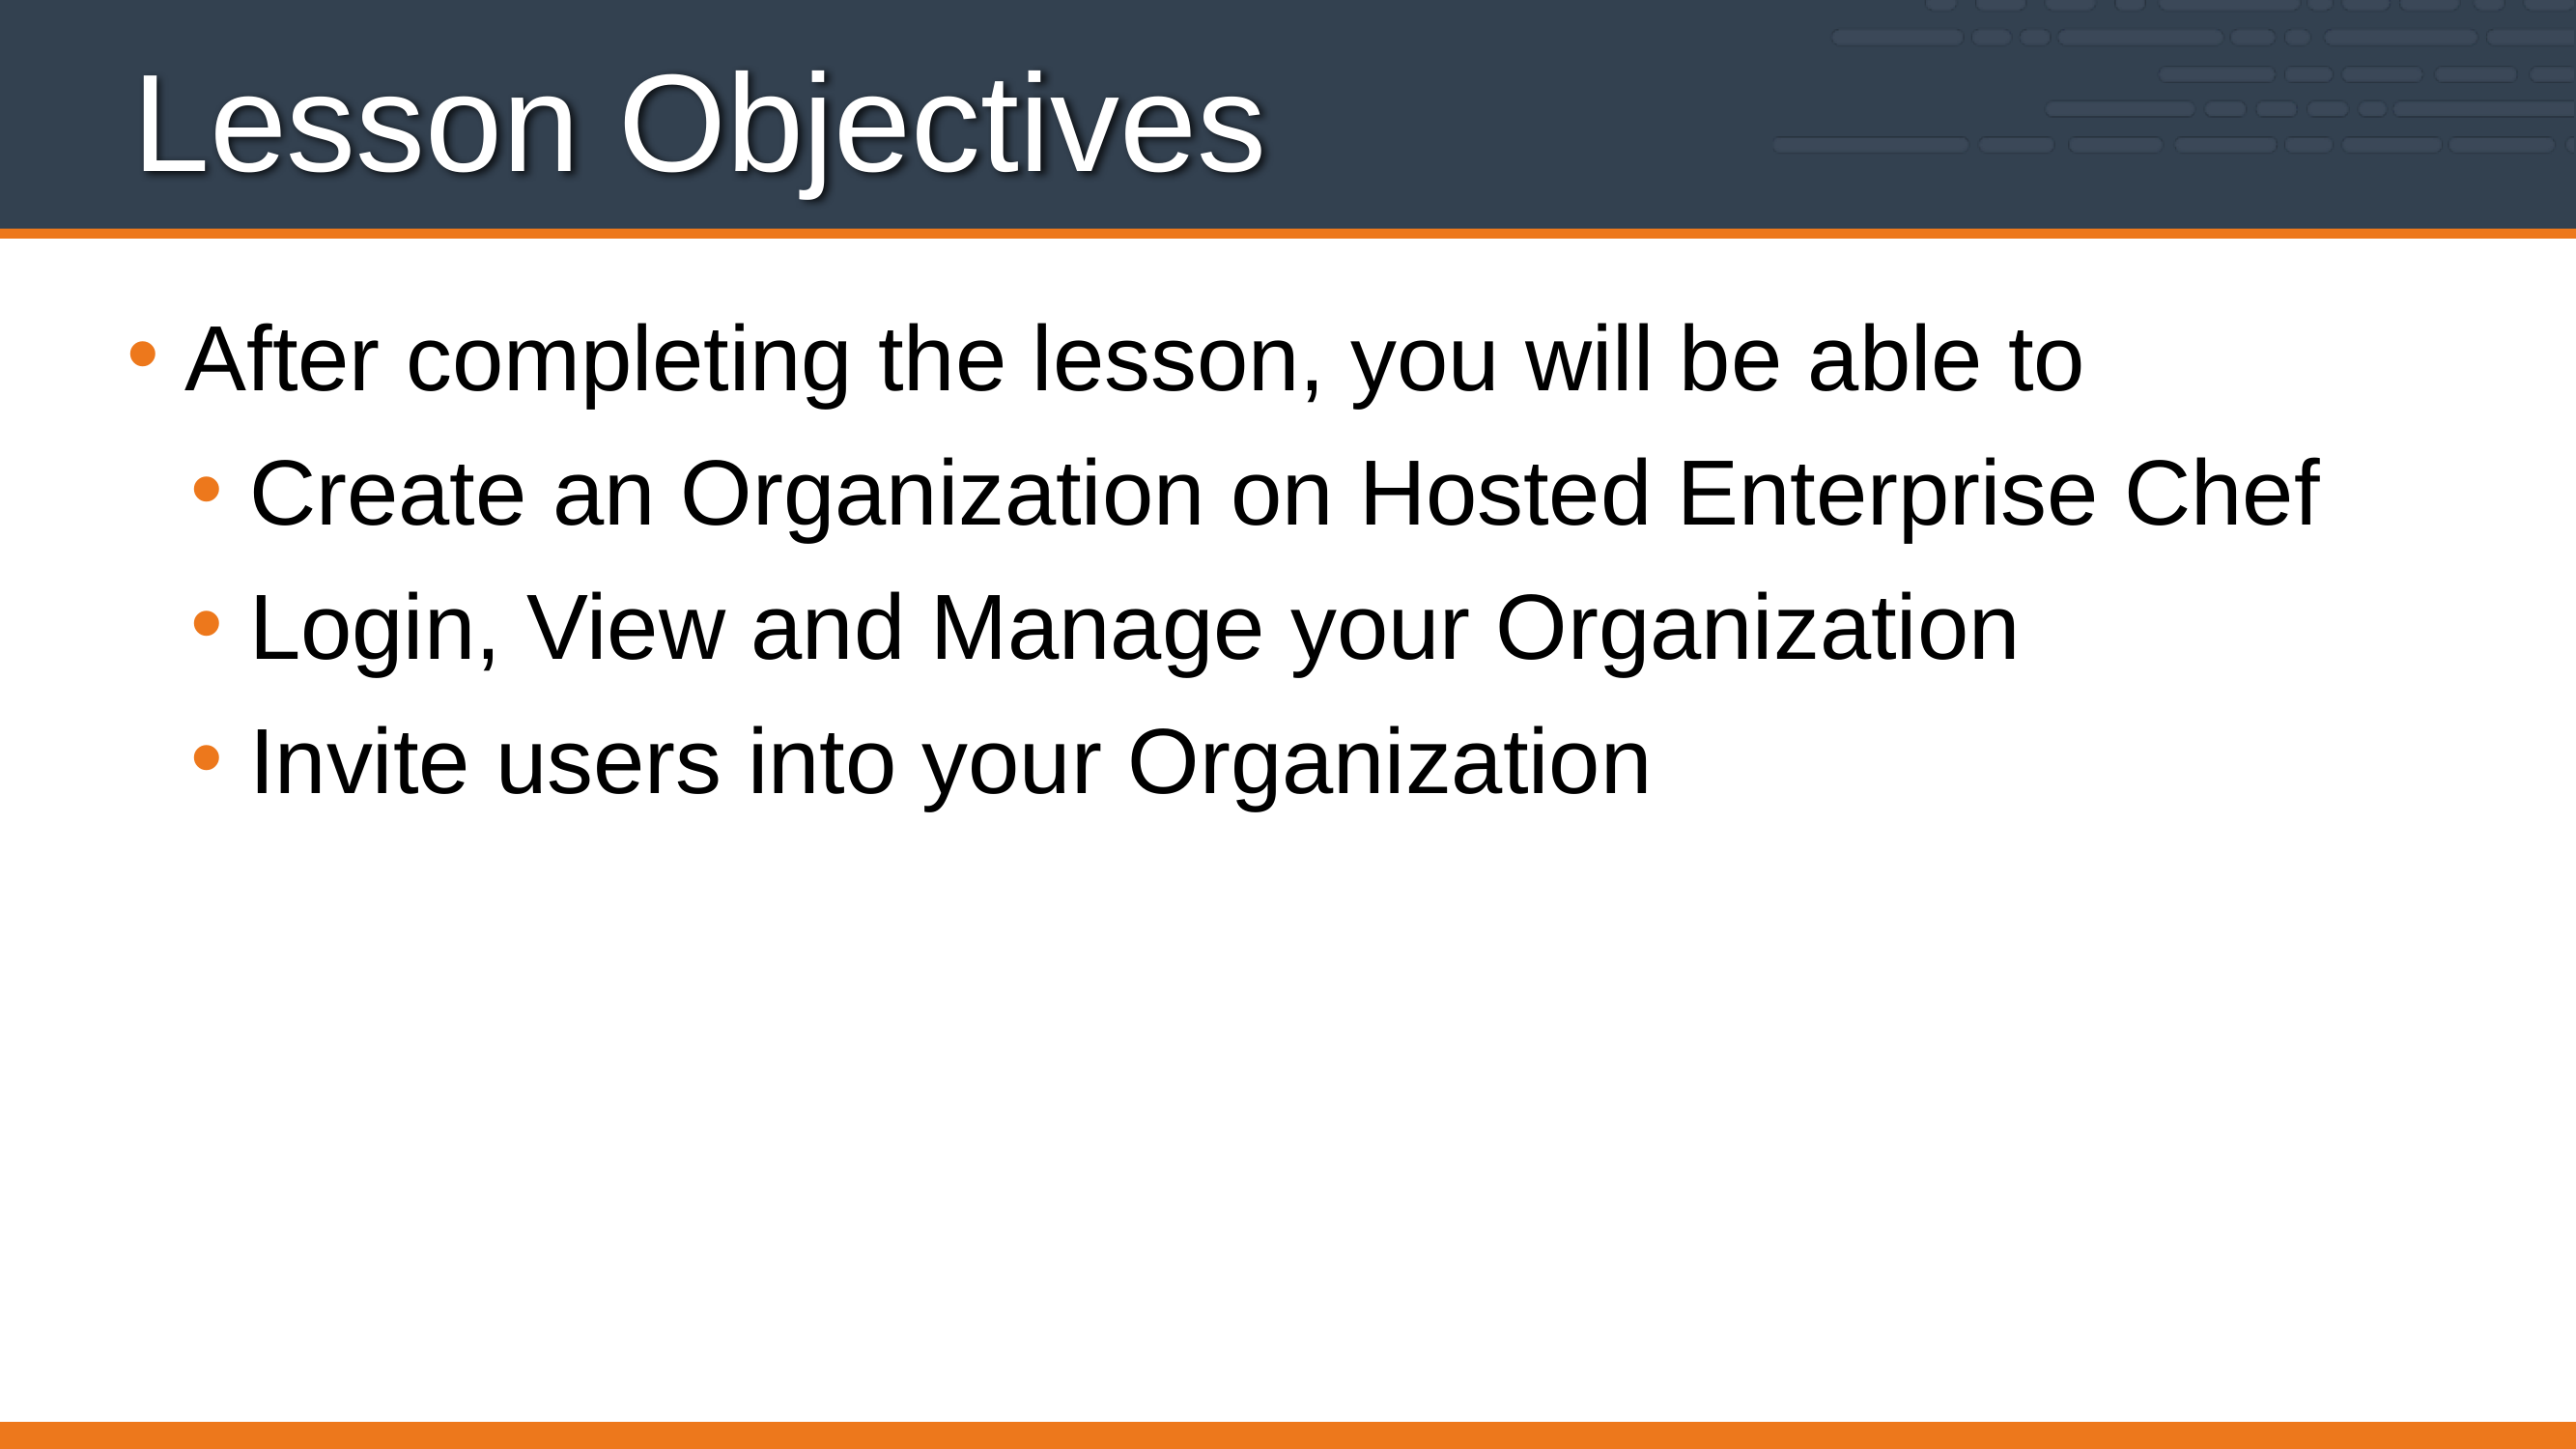

# Lesson Objectives
After completing the lesson, you will be able to
Create an Organization on Hosted Enterprise Chef
Login, View and Manage your Organization
Invite users into your Organization